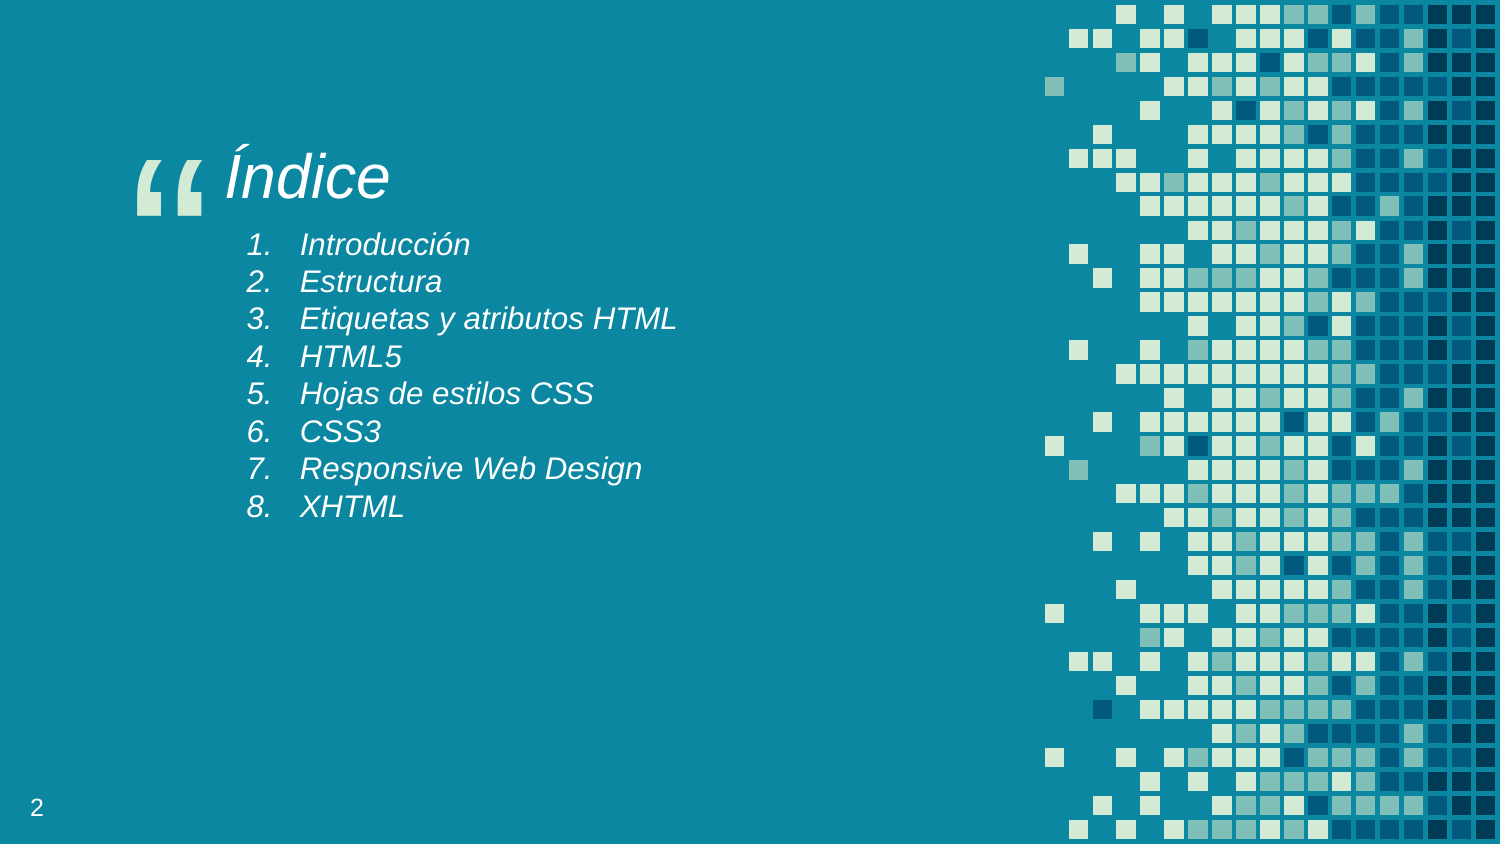

Índice
Introducción
Estructura
Etiquetas y atributos HTML
HTML5
Hojas de estilos CSS
CSS3
Responsive Web Design
XHTML

2